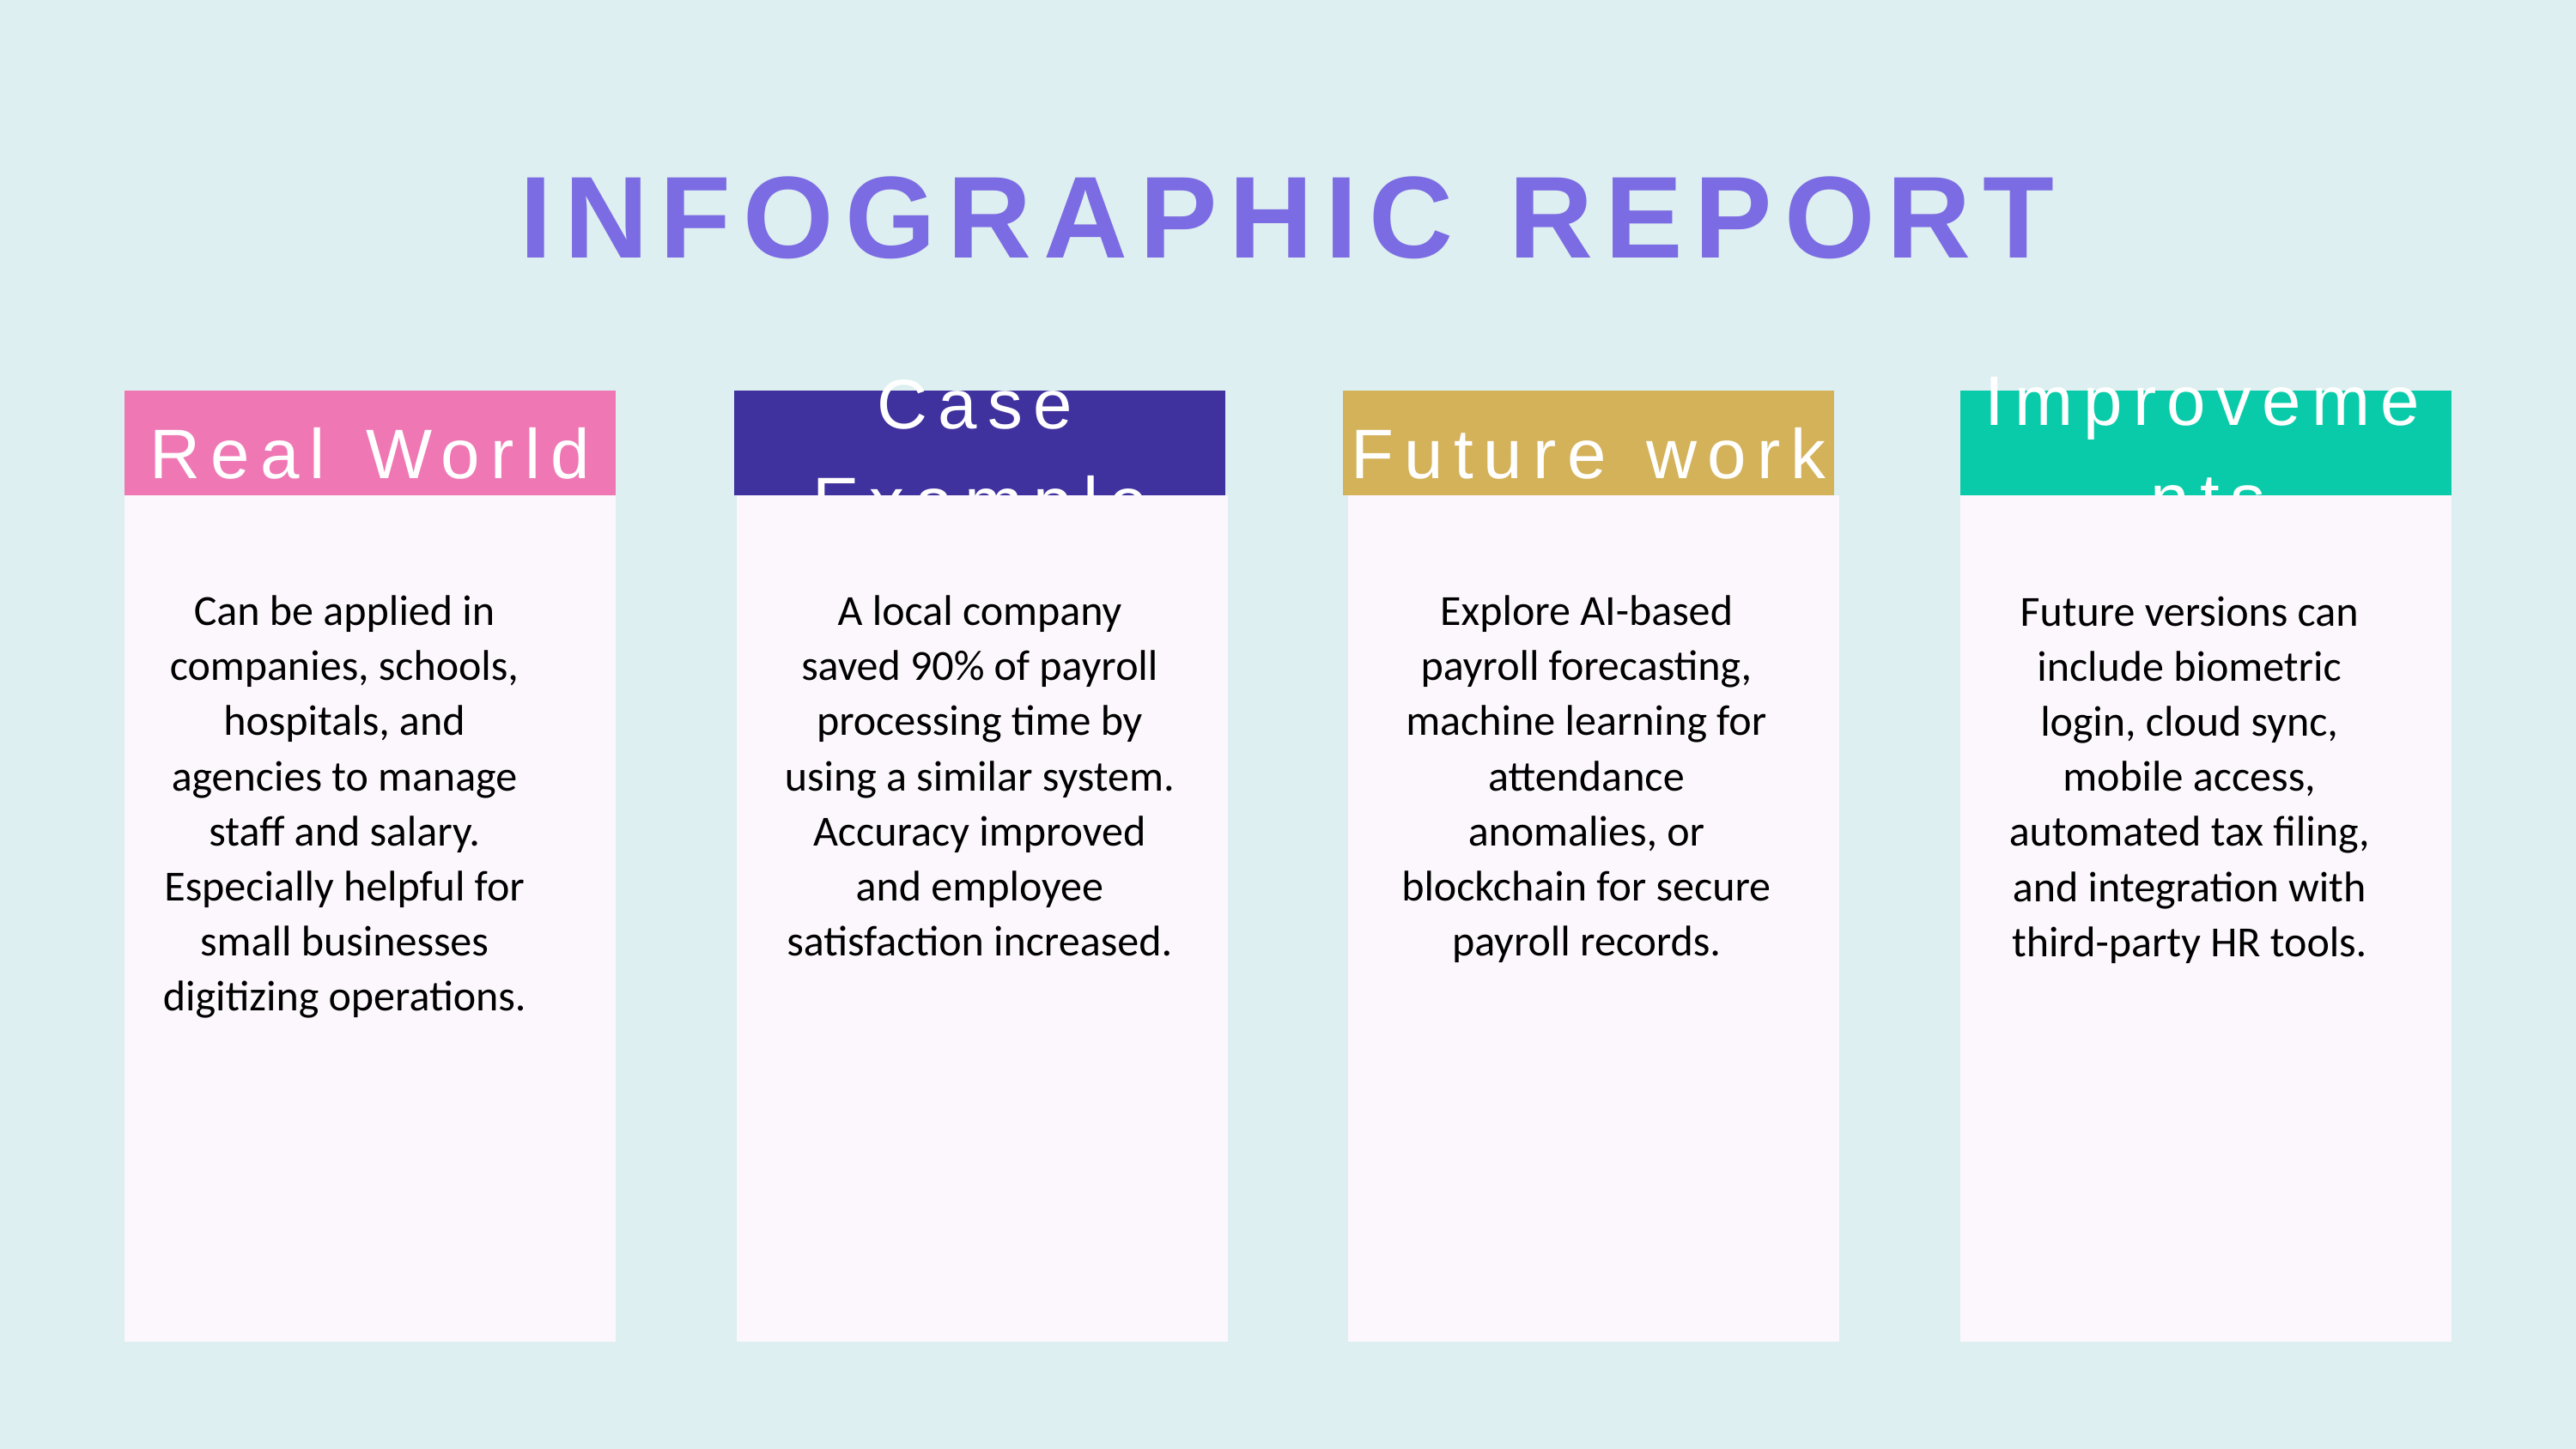

INFOGRAPHIC REPORT

Improvements

Case Example

Real World

Future work

A local company saved 90% of payroll processing time by using a similar system. Accuracy improved and employee satisfaction increased.
Explore AI-based payroll forecasting, machine learning for attendance anomalies, or blockchain for secure payroll records.
Can be applied in companies, schools, hospitals, and agencies to manage staff and salary. Especially helpful for small businesses digitizing operations.
Future versions can include biometric login, cloud sync, mobile access, automated tax filing, and integration with third-party HR tools.